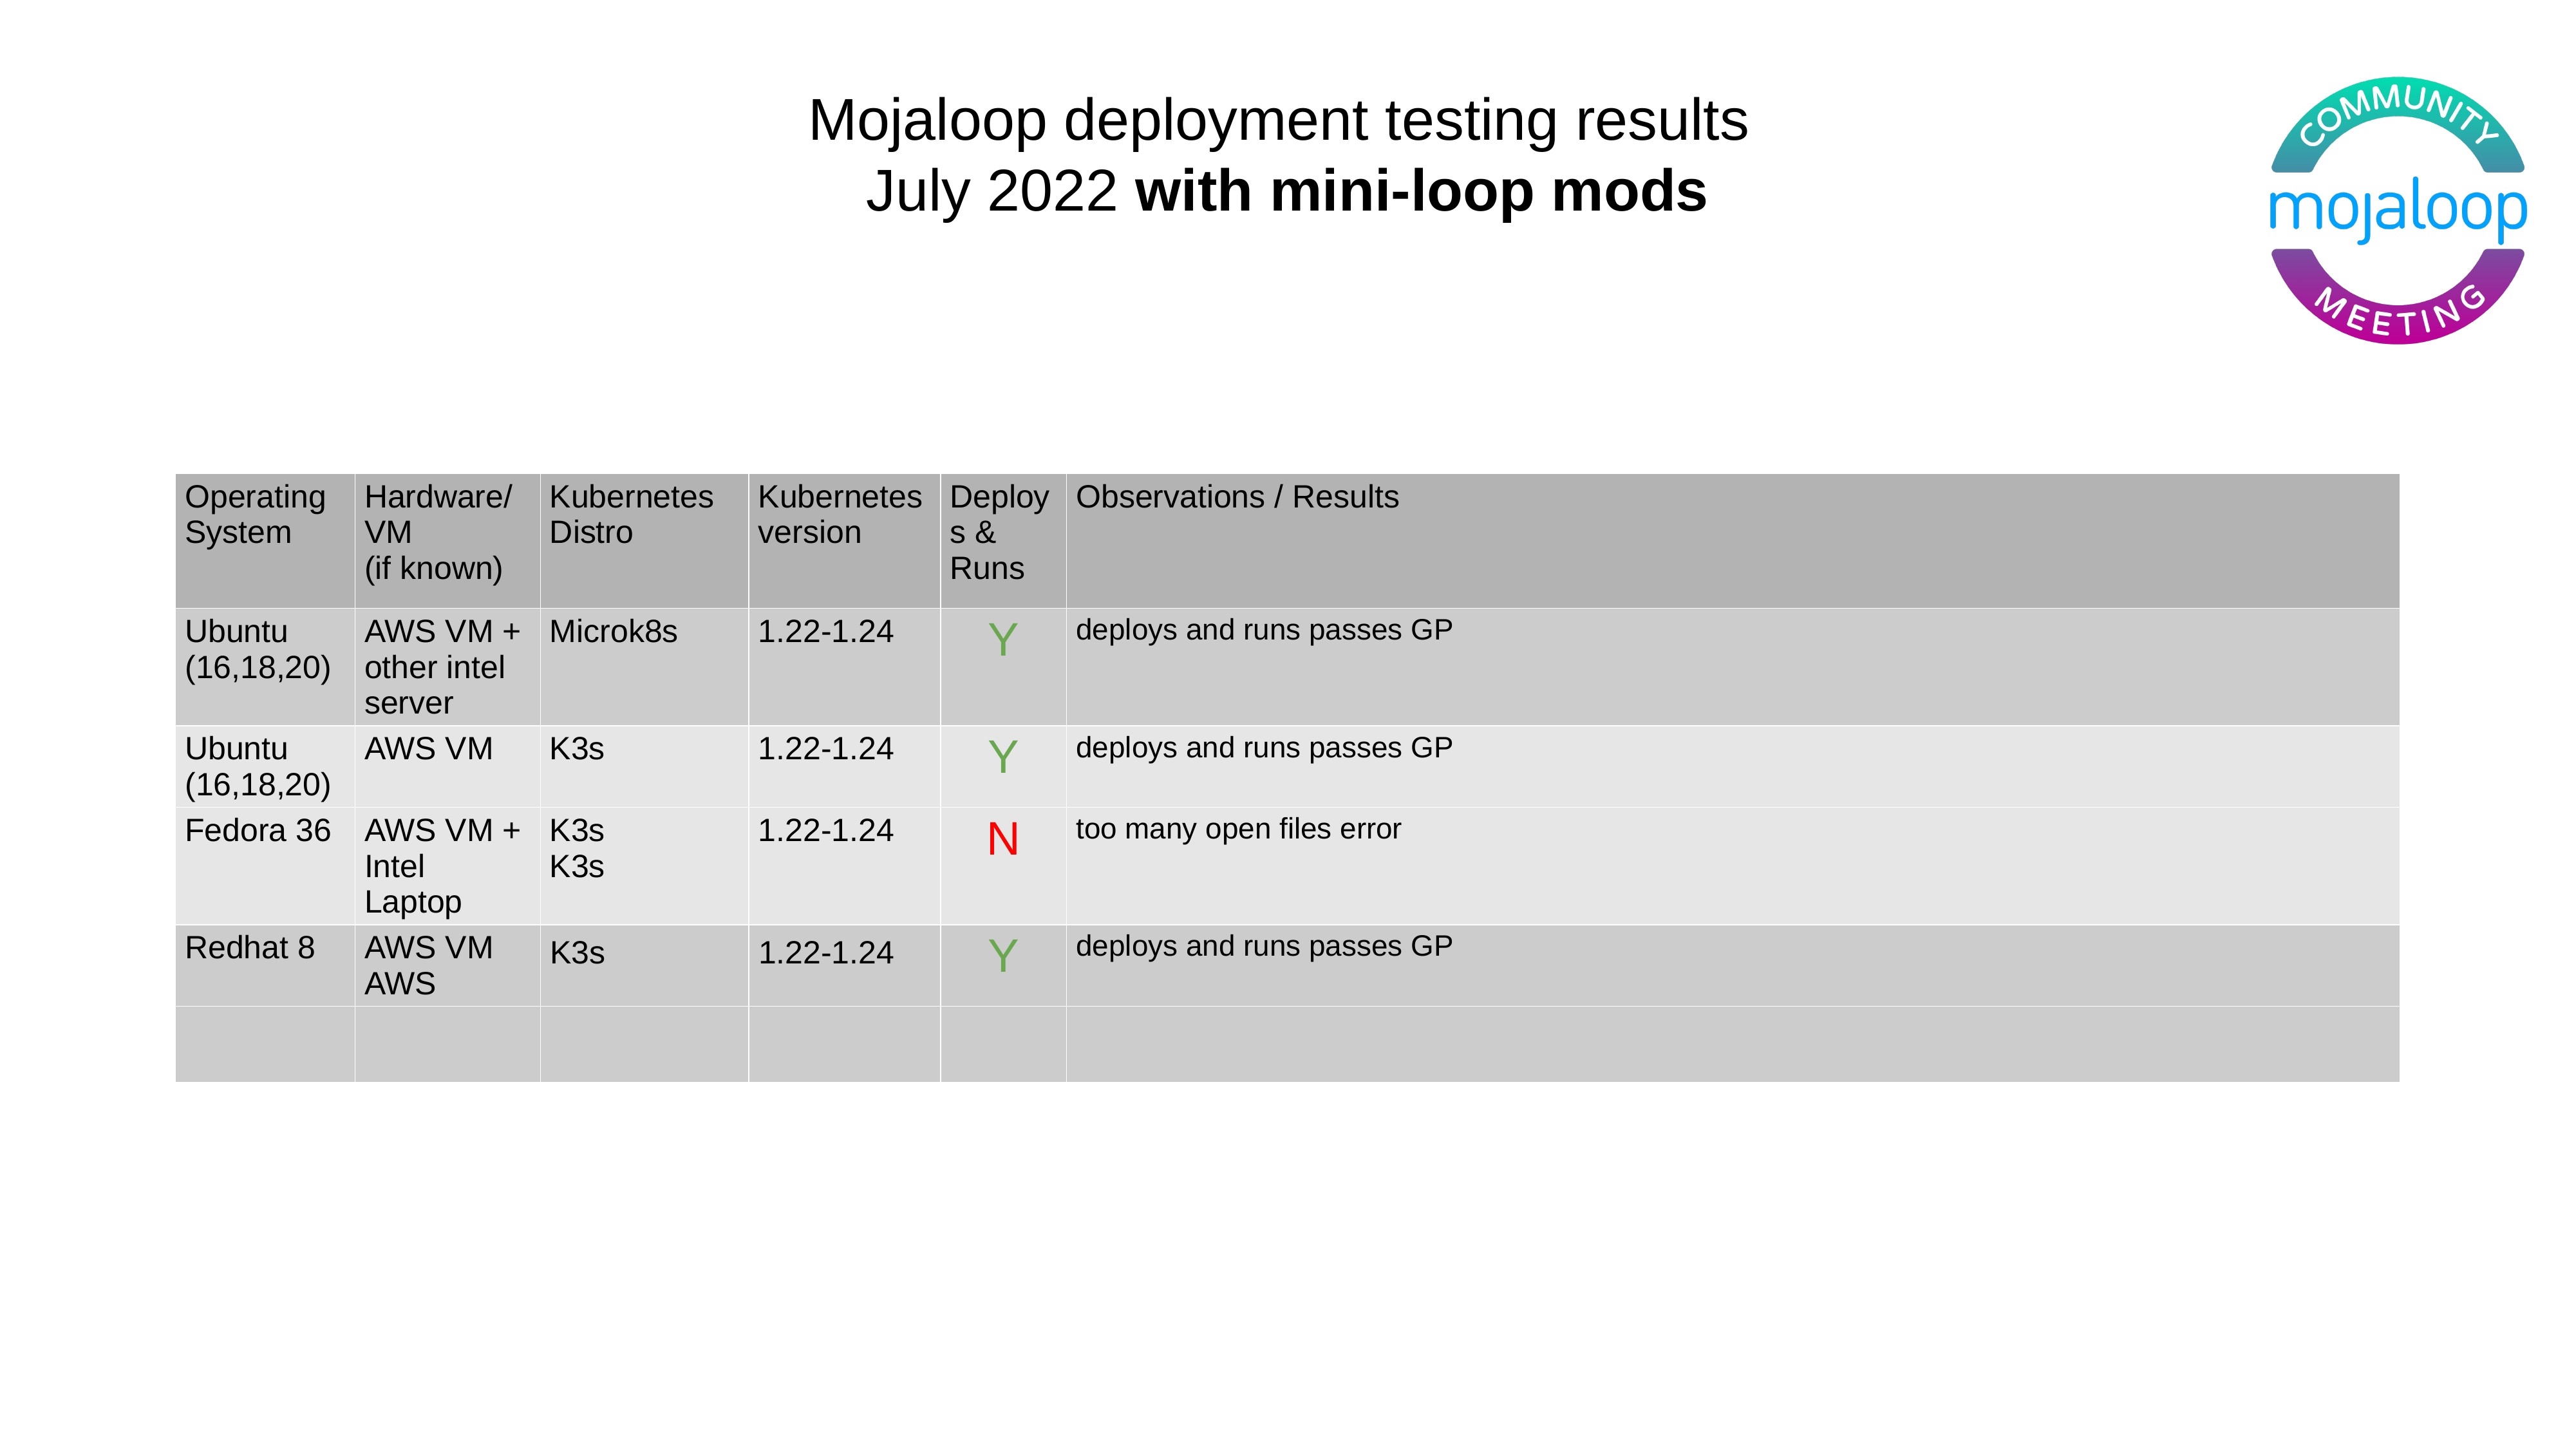

Mojaloop deployment testing results
July 2022 with mini-loop mods
| Operating System | Hardware/ VM (if known) | Kubernetes Distro | Kubernetes version | Deploys & Runs | Observations / Results |
| --- | --- | --- | --- | --- | --- |
| Ubuntu (16,18,20) | AWS VM + other intel server | Microk8s | 1.22-1.24 | Y | deploys and runs passes GP |
| Ubuntu (16,18,20) | AWS VM | K3s | 1.22-1.24 | Y | deploys and runs passes GP |
| Fedora 36 | AWS VM + Intel Laptop | K3s K3s | 1.22-1.24 | N | too many open files error |
| Redhat 8 | AWS VM AWS | K3s | 1.22-1.24 | Y | deploys and runs passes GP |
|  |  |  |  |  |  |